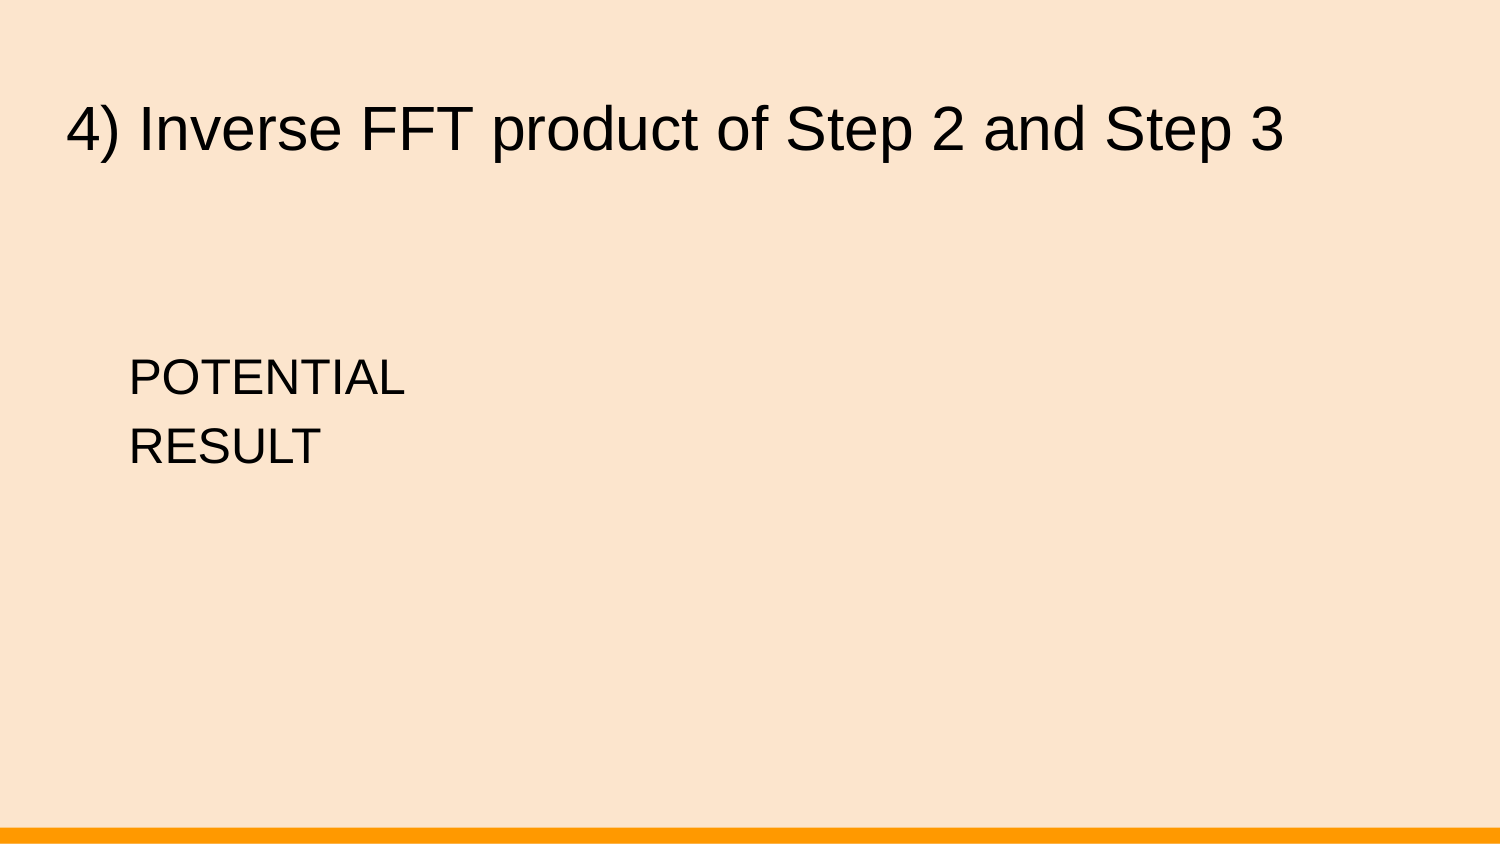

# 4) Inverse FFT product of Step 2 and Step 3
POTENTIAL RESULT